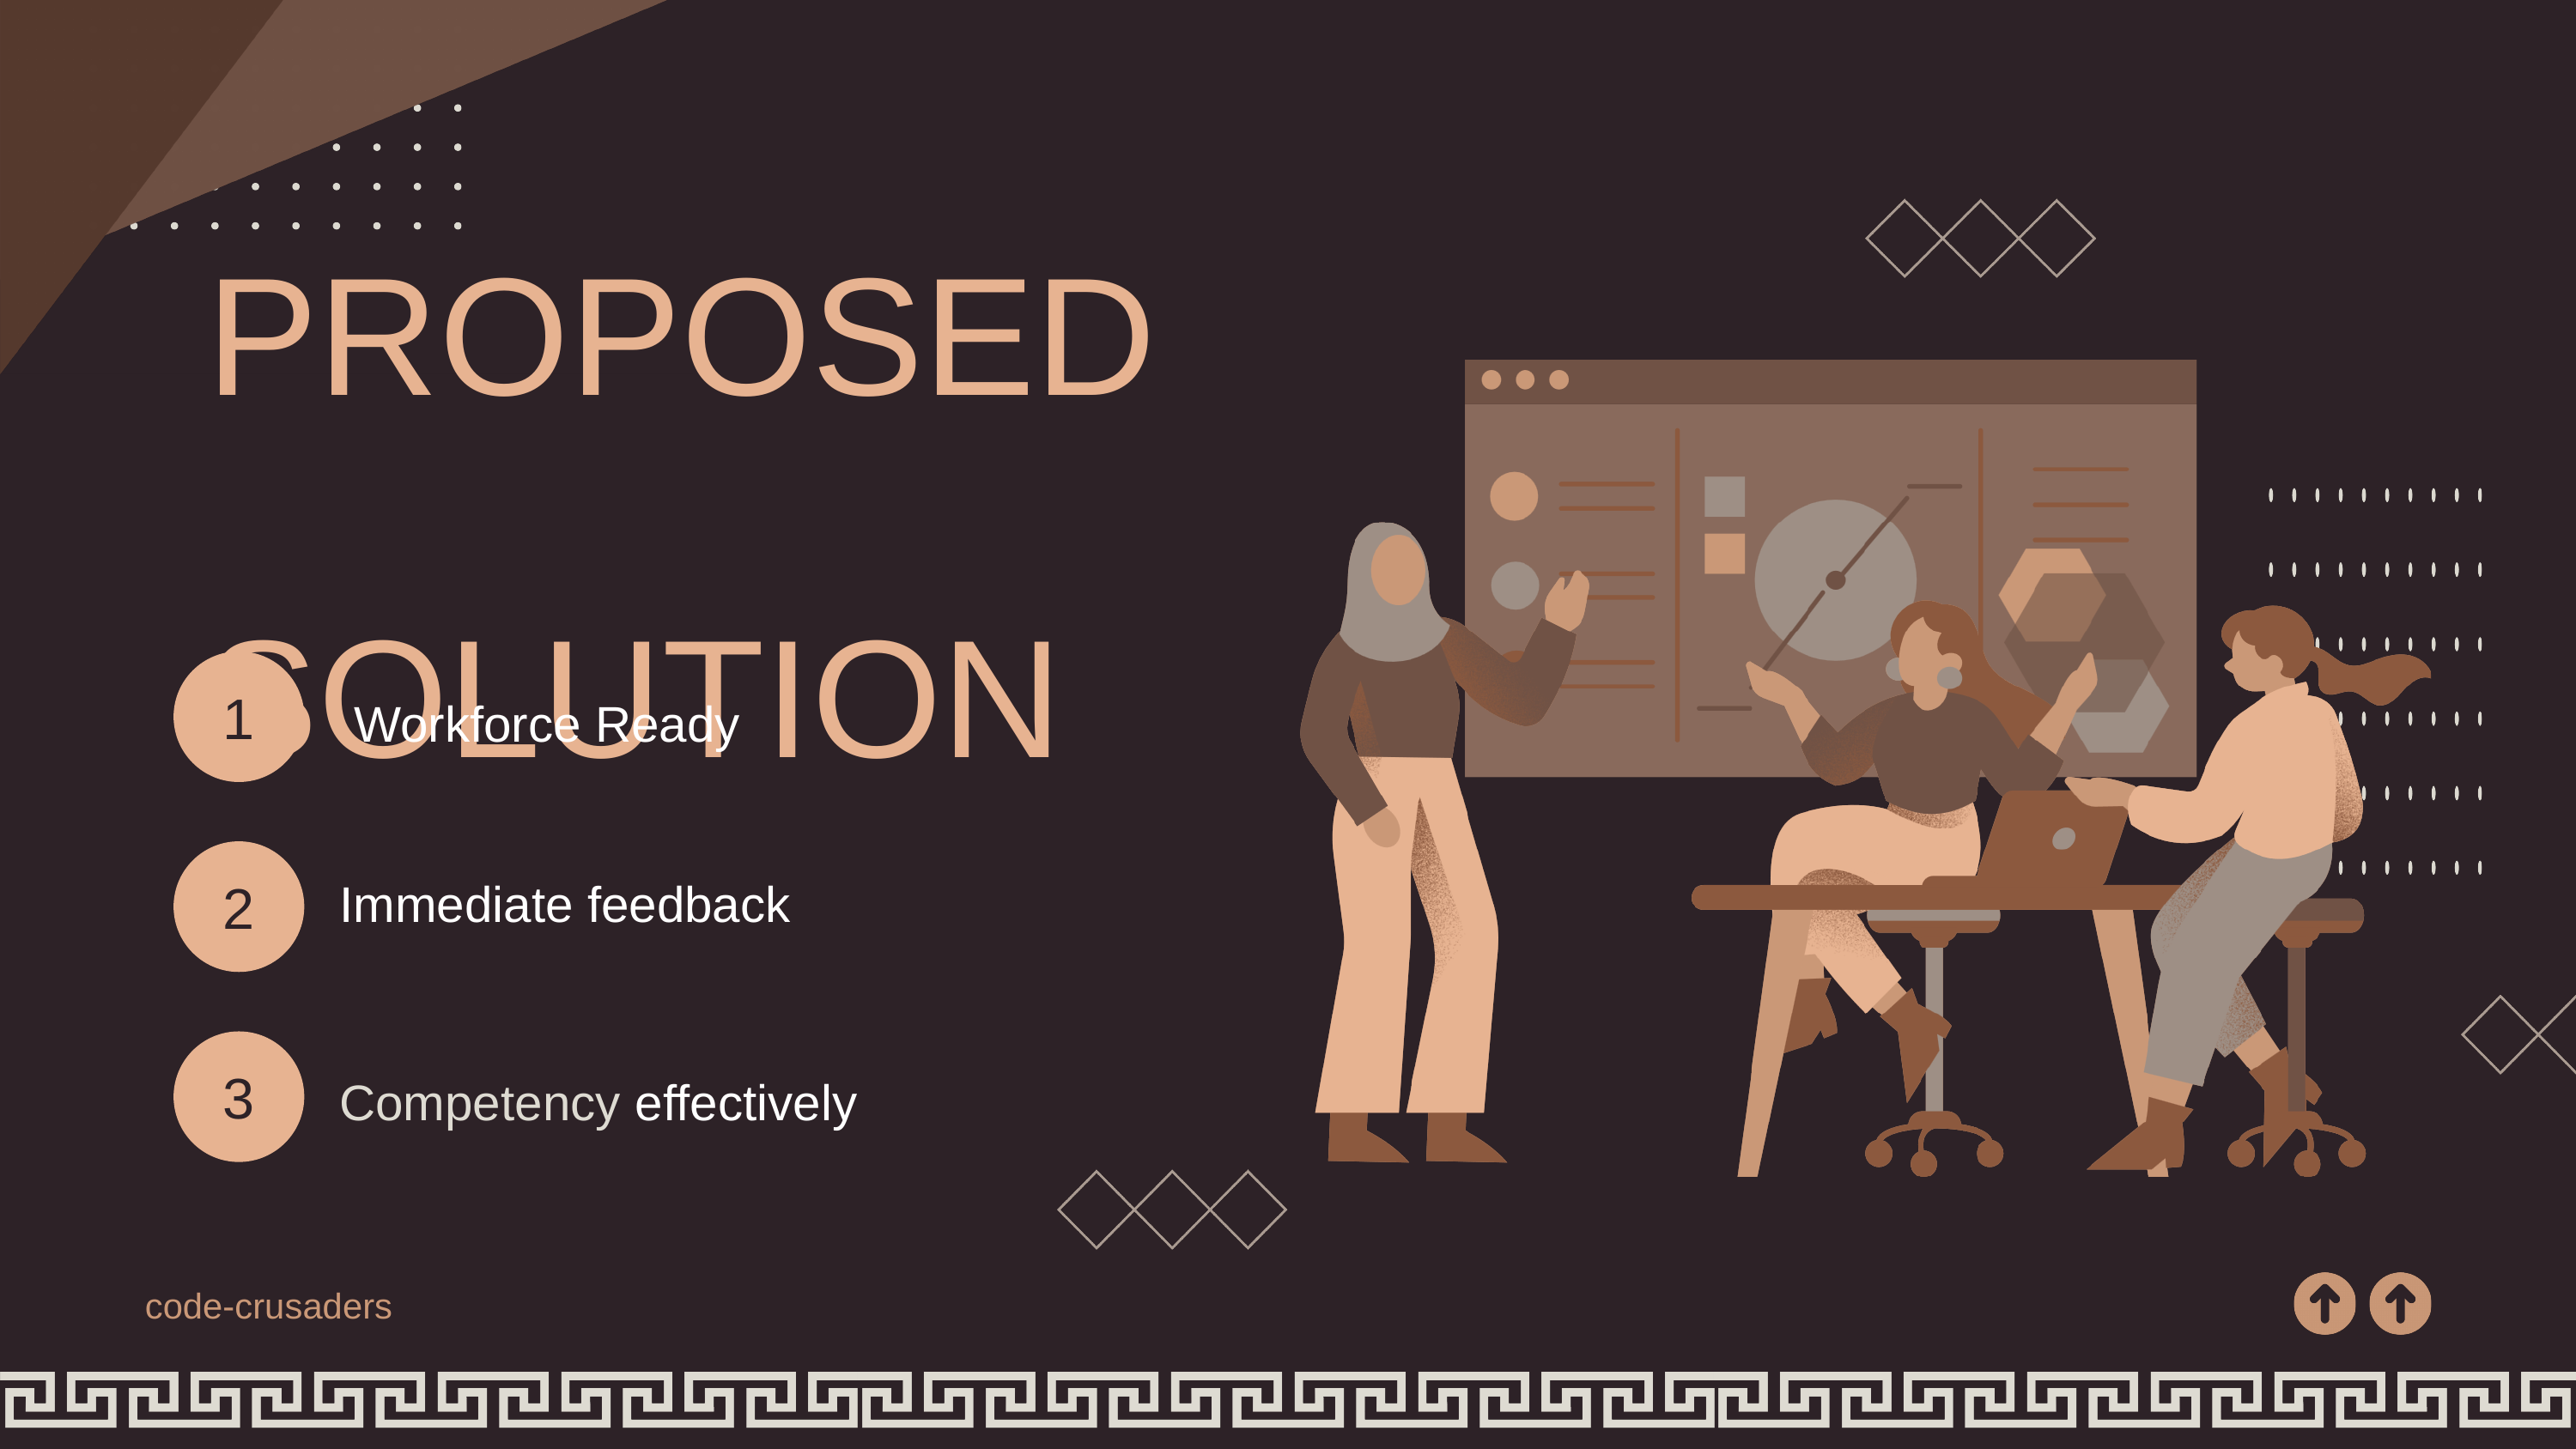

PROPOSED
      SOLUTION

1

2

3
Workforce Ready
Immediate feedback

Competency effectively

code-crusaders